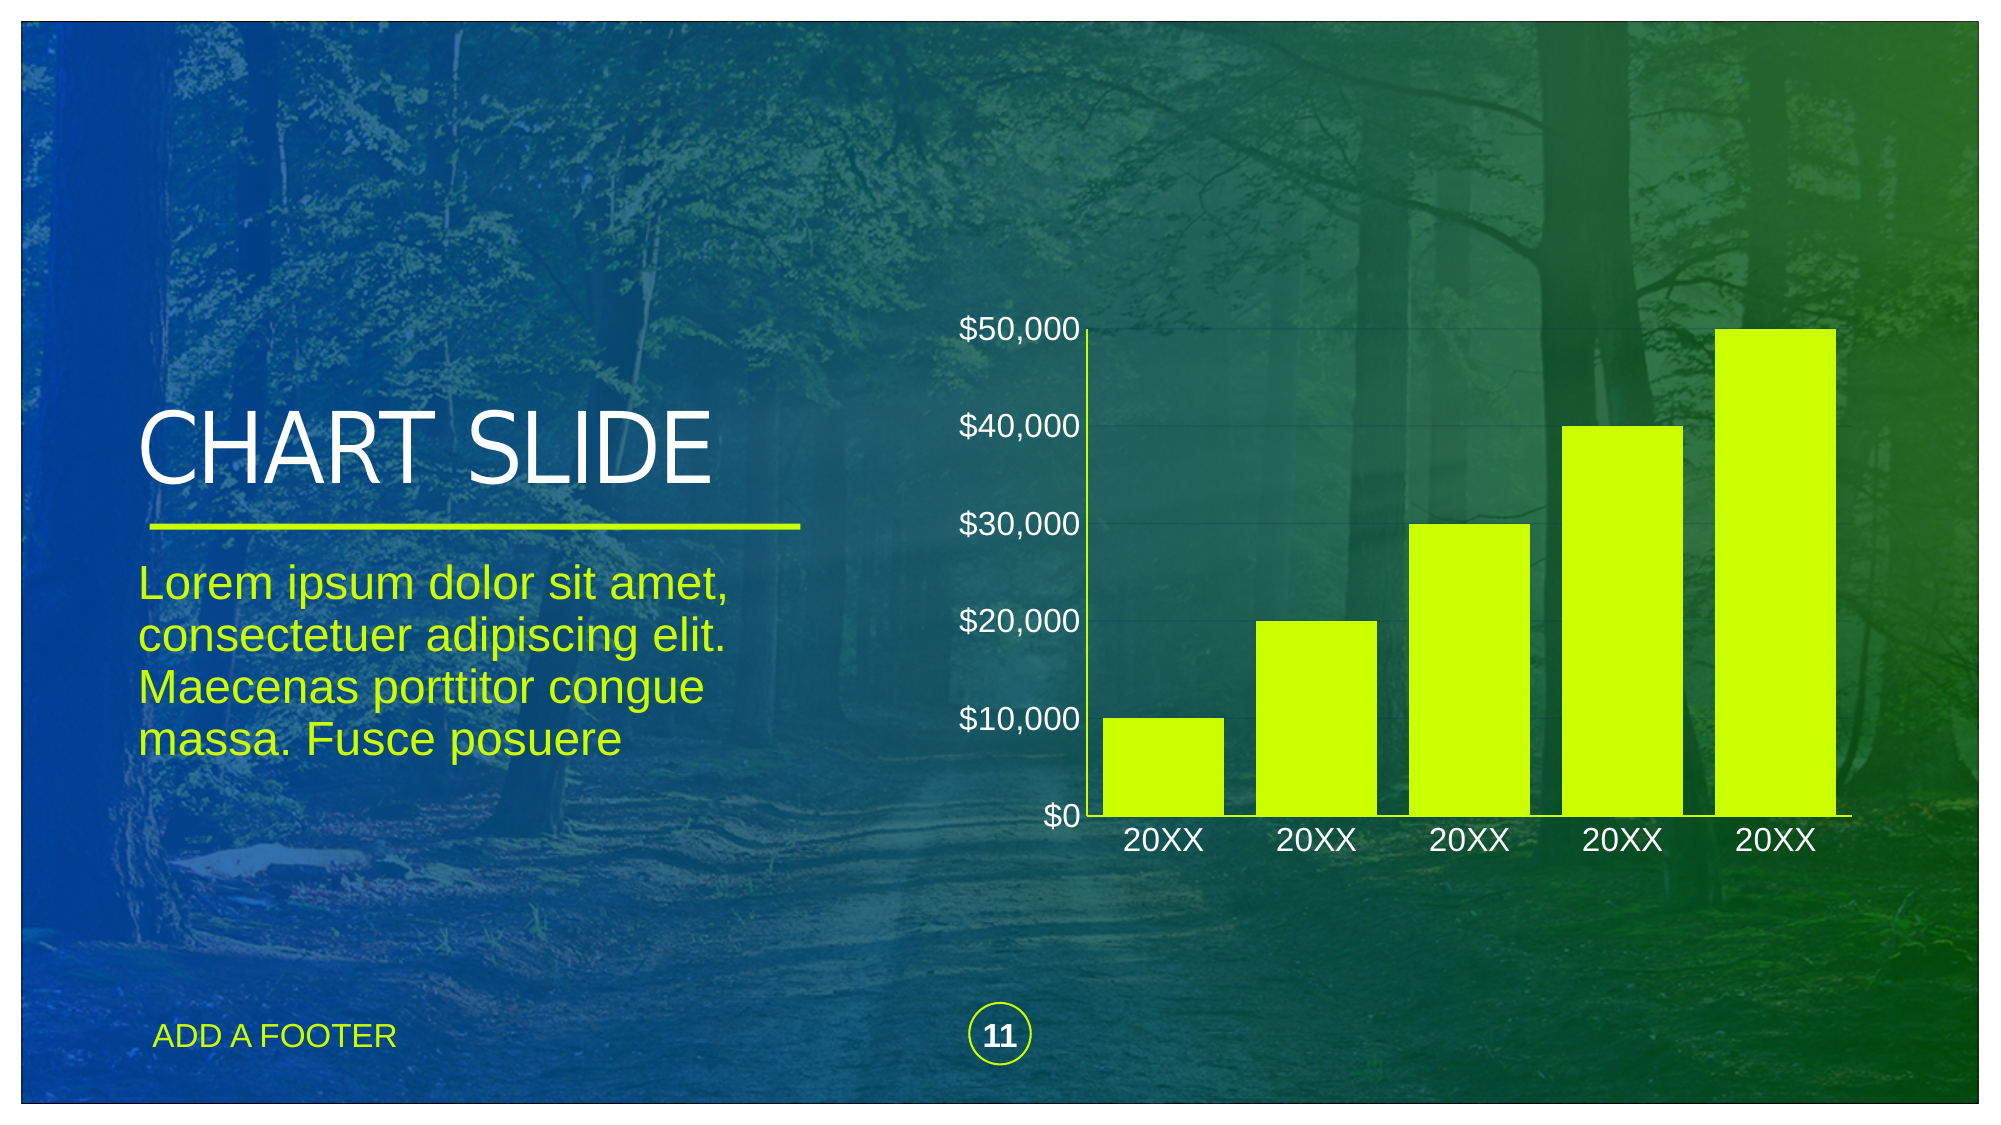

### Chart

| Category | Series 1 |
|---|---|
| 20XX | 10000.0 |
| 20XX | 20000.0 |
| 20XX | 30000.0 |
| 20XX | 40000.0 |
| 20XX | 50000.0 |
# CHART SLIDE
Lorem ipsum dolor sit amet, consectetuer adipiscing elit. Maecenas porttitor congue massa. Fusce posuere
ADD A FOOTER
11